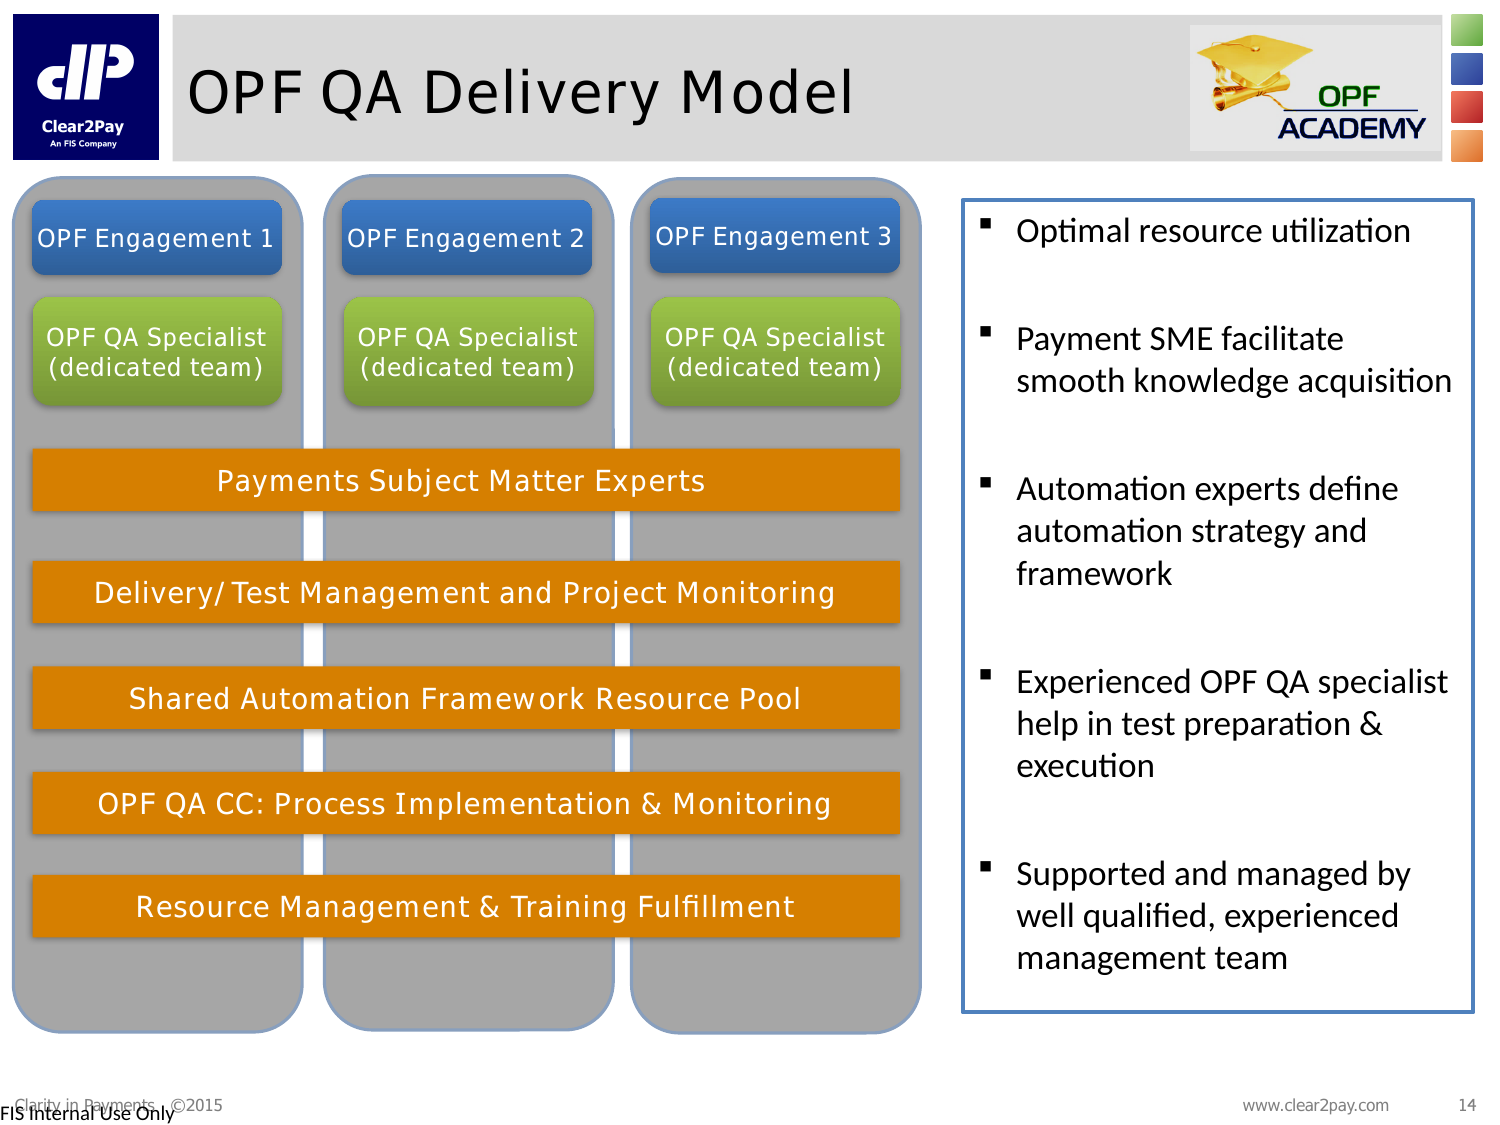

# OPF QA Delivery Model

OPF Engagement 3
OPF Engagement 1
OPF Engagement 2
Optimal resource utilization

Payment SME facilitate smooth knowledge acquisition

Automation experts define automation strategy and framework

Experienced OPF QA specialist help in test preparation & execution

Supported and managed by well qualified, experienced management team

OPF QA Specialist
(dedicated team)
OPF QA Specialist
(dedicated team)
OPF QA Specialist
(dedicated team)
Payments Subject Matter Experts
Delivery/Test Management and Project Monitoring
Shared Automation Framework Resource Pool
OPF QA CC: Process Implementation & Monitoring
Resource Management & Training Fulfillment